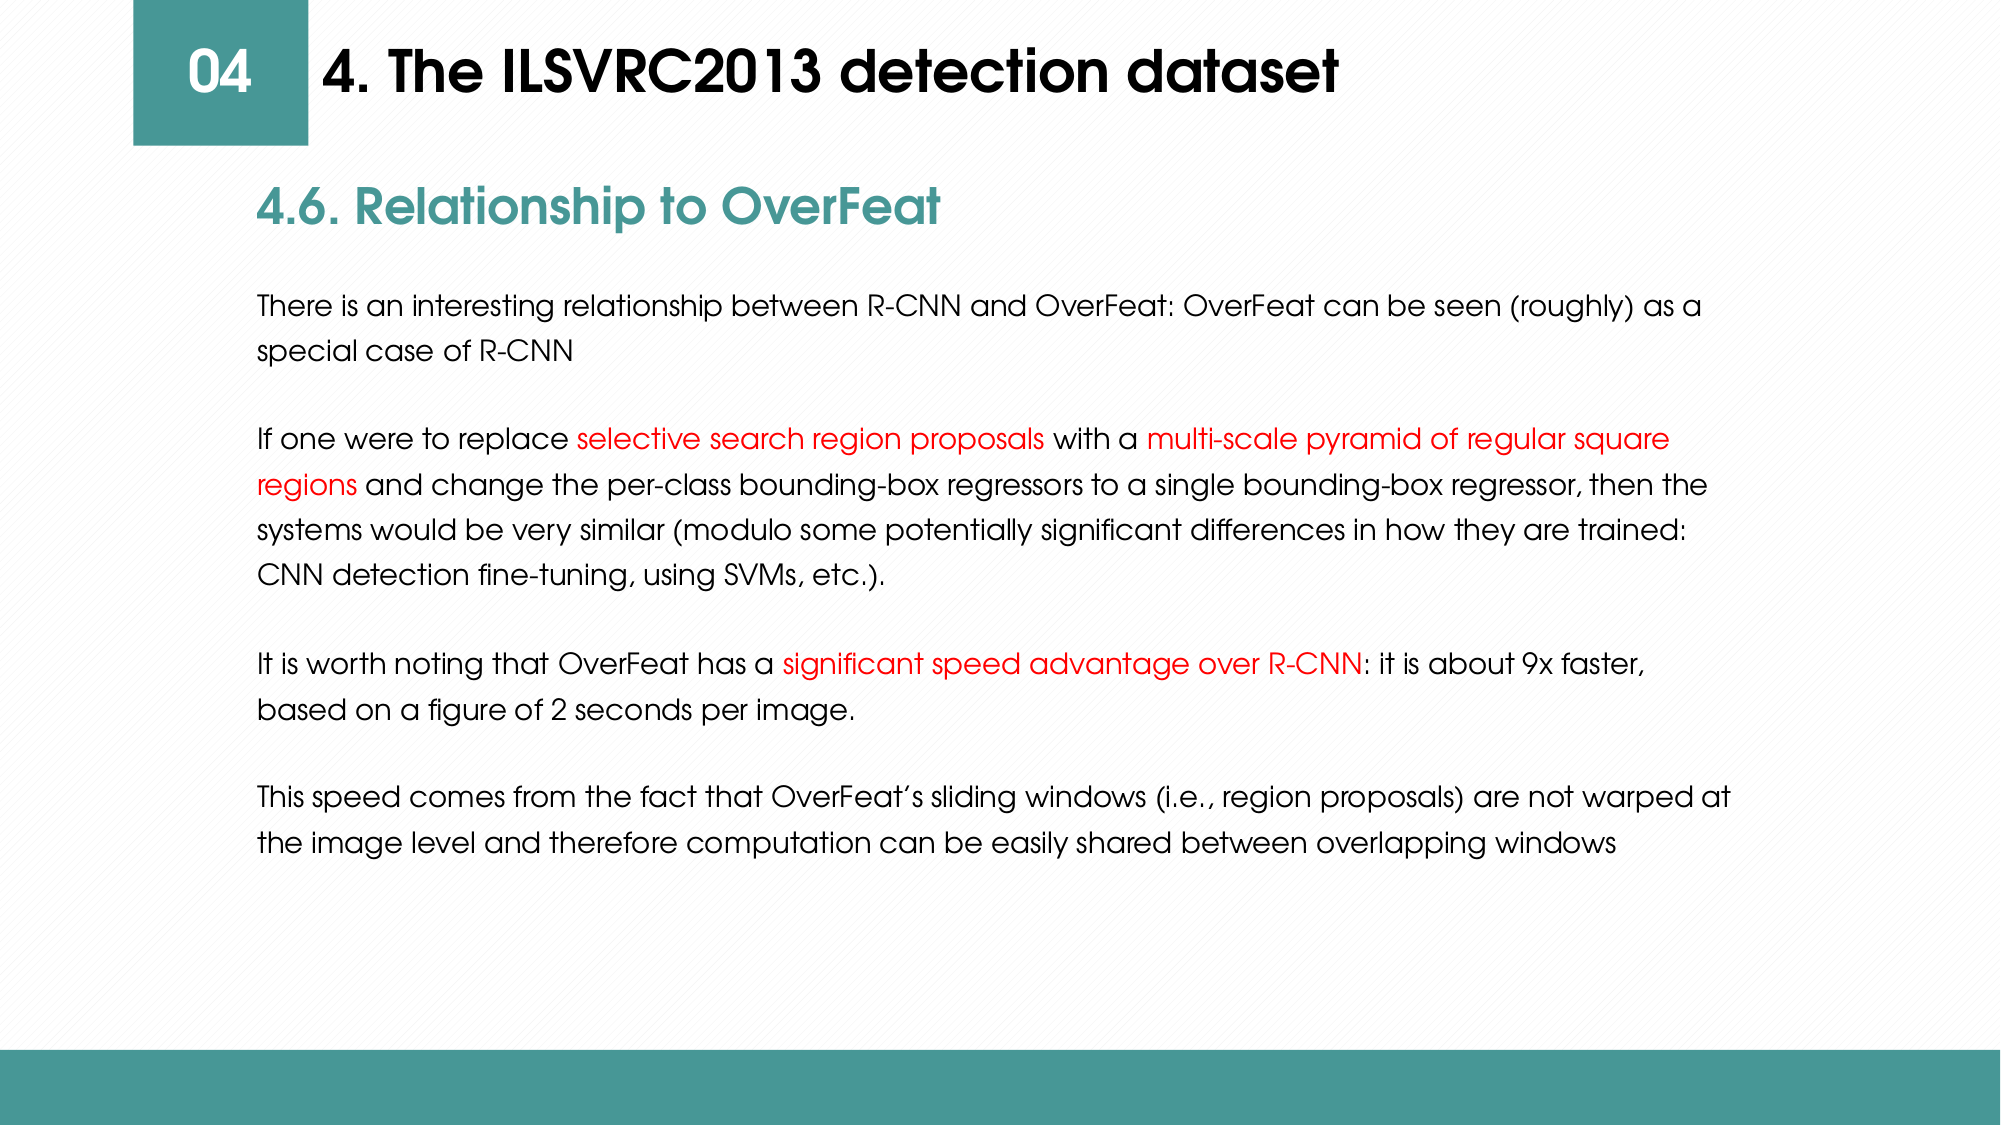

04
4. The ILSVRC2013 detection dataset
4.6. Relationship to OverFeat
There is an interesting relationship between R-CNN and OverFeat: OverFeat can be seen (roughly) as a special case of R-CNN
If one were to replace selective search region proposals with a multi-scale pyramid of regular square regions and change the per-class bounding-box regressors to a single bounding-box regressor, then the systems would be very similar (modulo some potentially significant differences in how they are trained: CNN detection fine-tuning, using SVMs, etc.).
It is worth noting that OverFeat has a significant speed advantage over R-CNN: it is about 9x faster, based on a figure of 2 seconds per image.
This speed comes from the fact that OverFeat’s sliding windows (i.e., region proposals) are not warped at the image level and therefore computation can be easily shared between overlapping windows